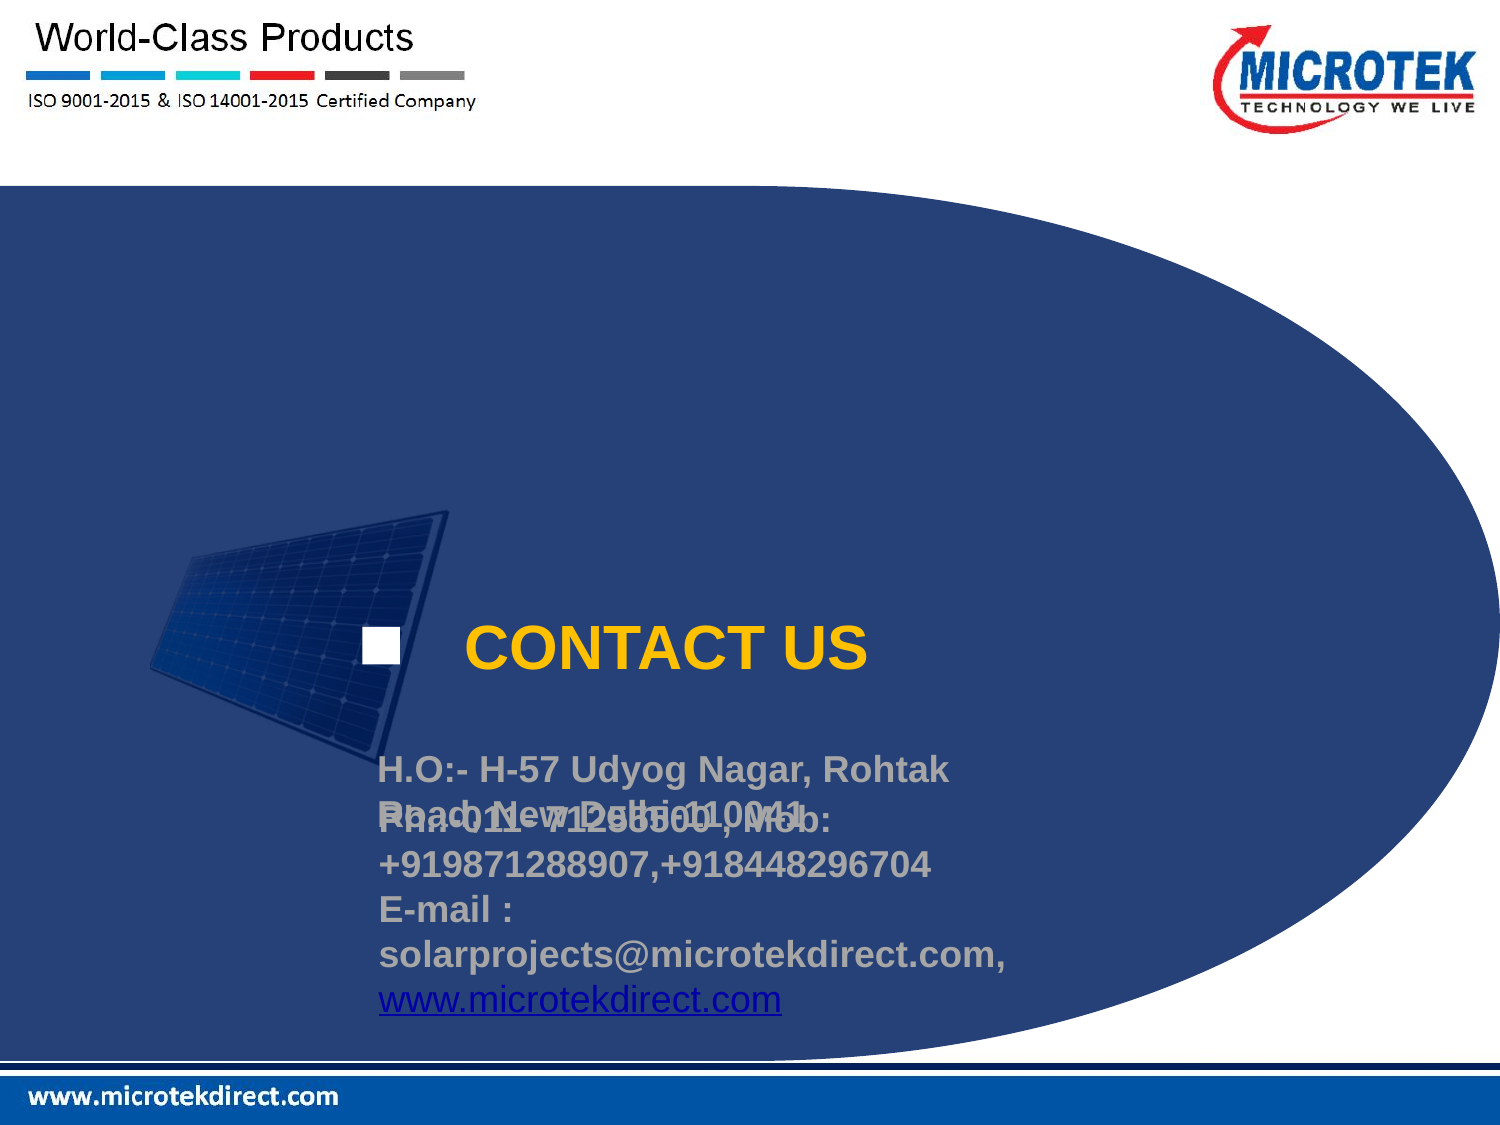

15

CONTACT US

H.O:- H-57 Udyog Nagar, Rohtak Road, New Delhi-110041
Ph.:-011- 71255500 , Mob: +919871288907,+918448296704
E-mail : solarprojects@microtekdirect.com,
www.microtekdirect.com